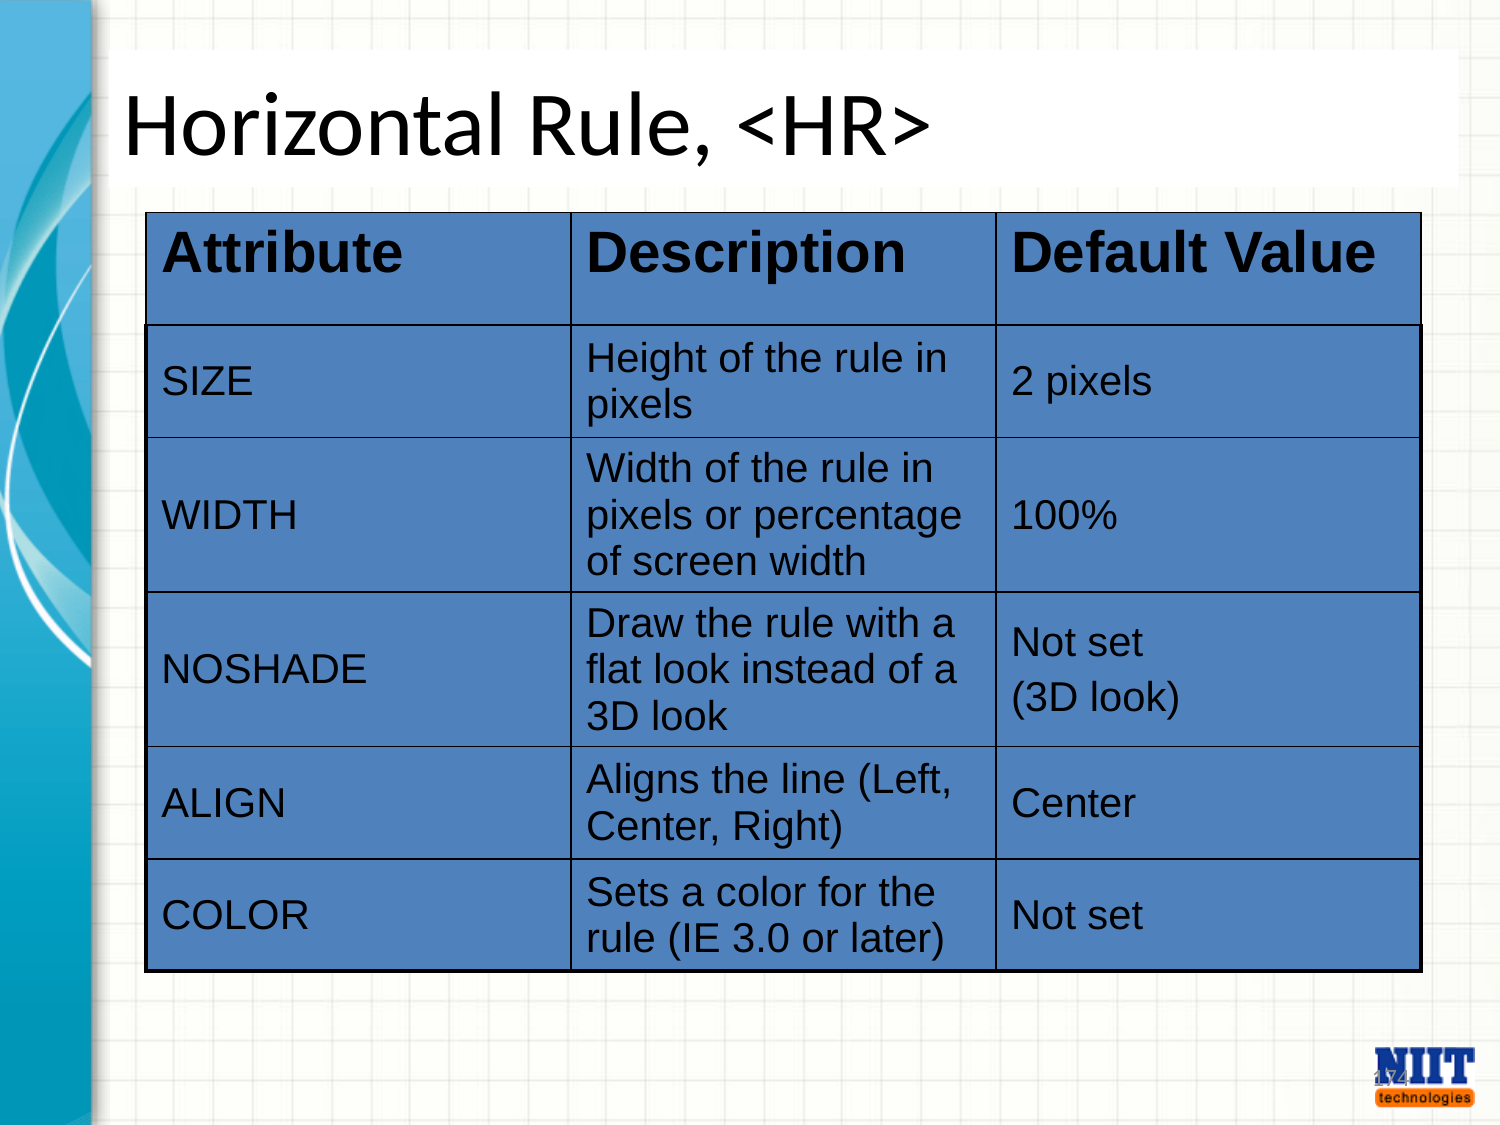

# Horizontal Rule, <HR>
| Attribute | Description | Default Value |
| --- | --- | --- |
| SIZE | Height of the rule in pixels | 2 pixels |
| WIDTH | Width of the rule in pixels or percentage of screen width | 100% |
| NOSHADE | Draw the rule with a flat look instead of a 3D look | Not set (3D look) |
| ALIGN | Aligns the line (Left, Center, Right) | Center |
| COLOR | Sets a color for the rule (IE 3.0 or later) | Not set |
174